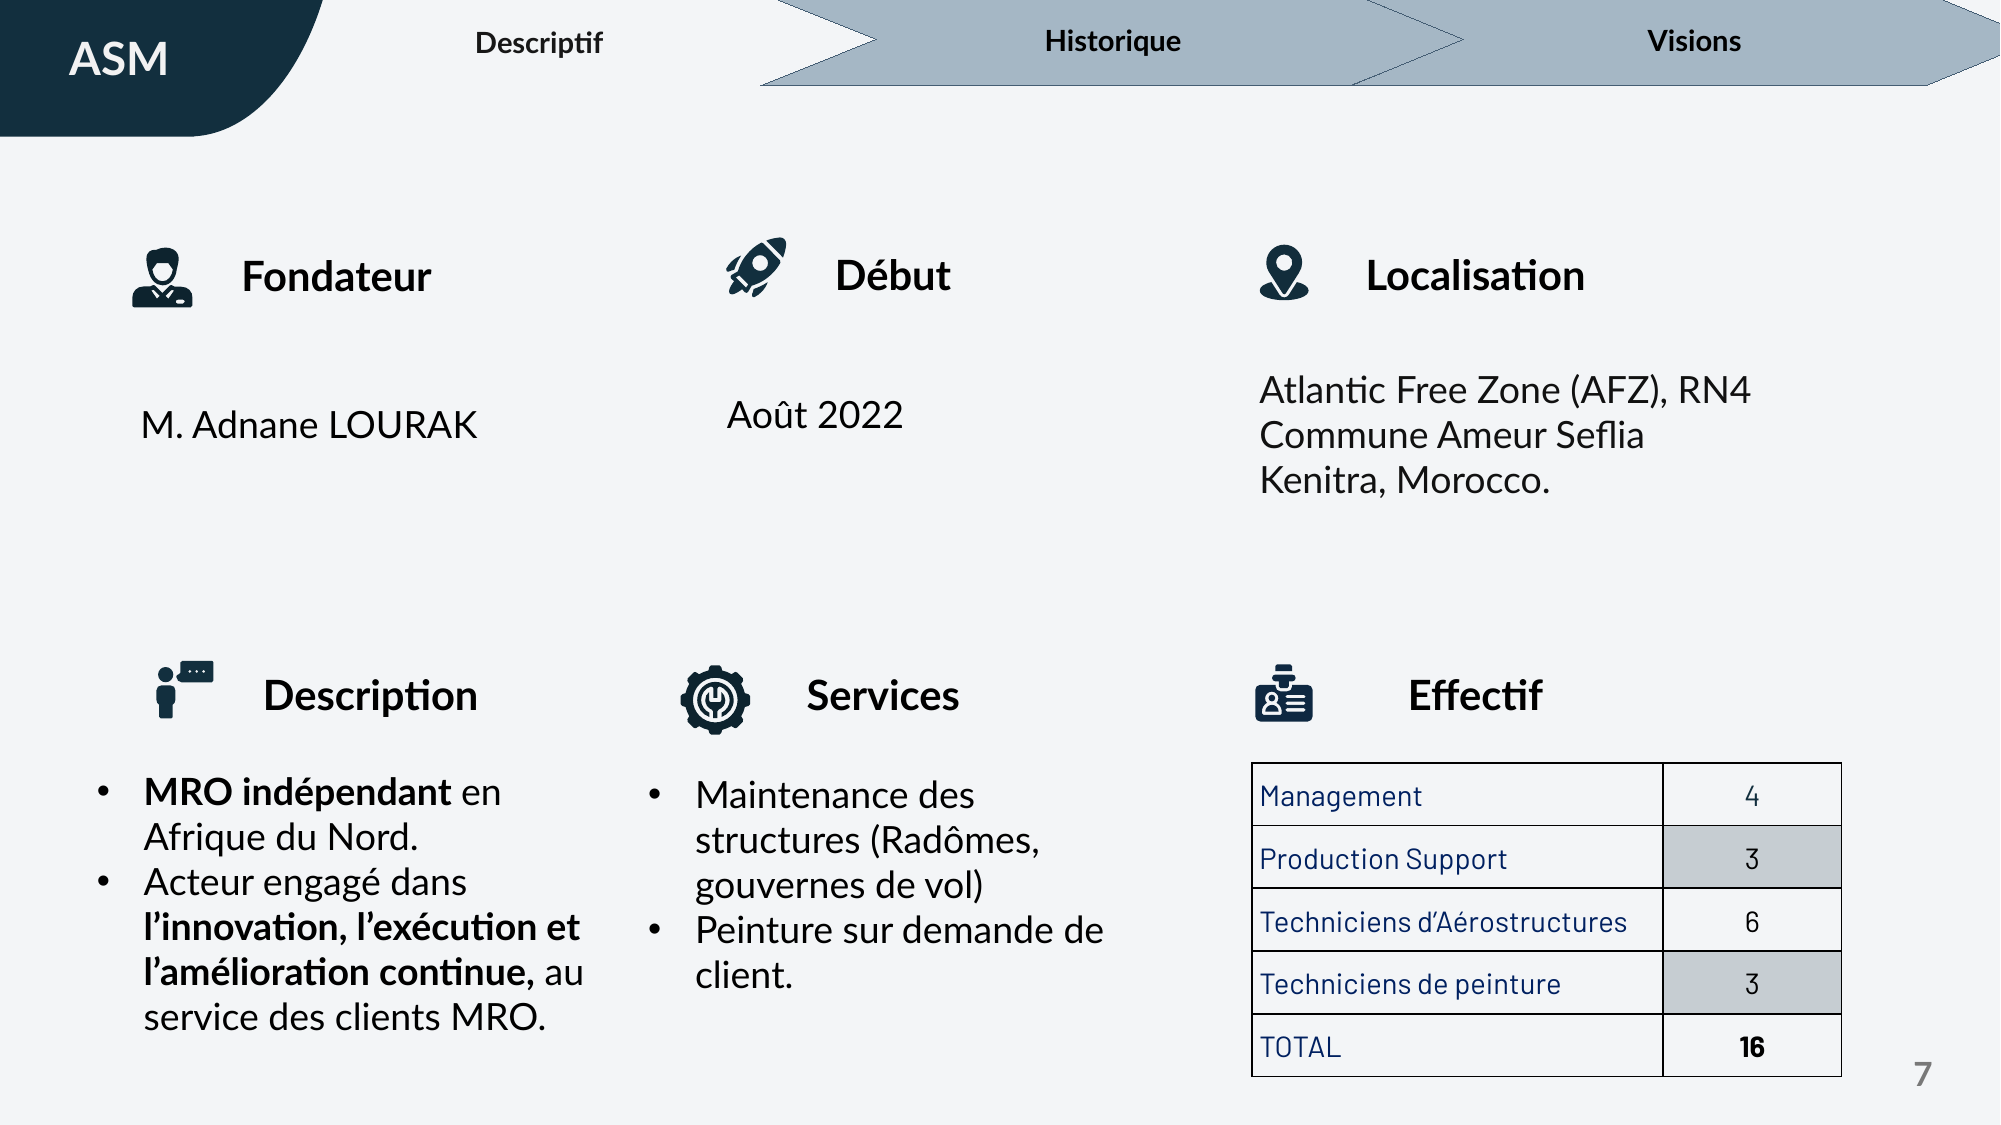

Historique
Visions
Descriptif

ASM

Début
Août 2022
Localisation

Atlantic Free Zone (AFZ), RN4 Commune Ameur Seflia
Kenitra, Morocco.
Fondateur

M. Adnane LOURAK

Description
MRO indépendant en Afrique du Nord.
Acteur engagé dans l’innovation, l’exécution et l’amélioration continue, au service des clients MRO.

Services

Maintenance des structures (Radômes, gouvernes de vol)
Peinture sur demande de client.
Effectif

| Management | 4 |
| --- | --- |
| Production Support | 3 |
| Techniciens d’Aérostructures | 6 |
| Techniciens de peinture | 3 |
| TOTAL | 16 |
7